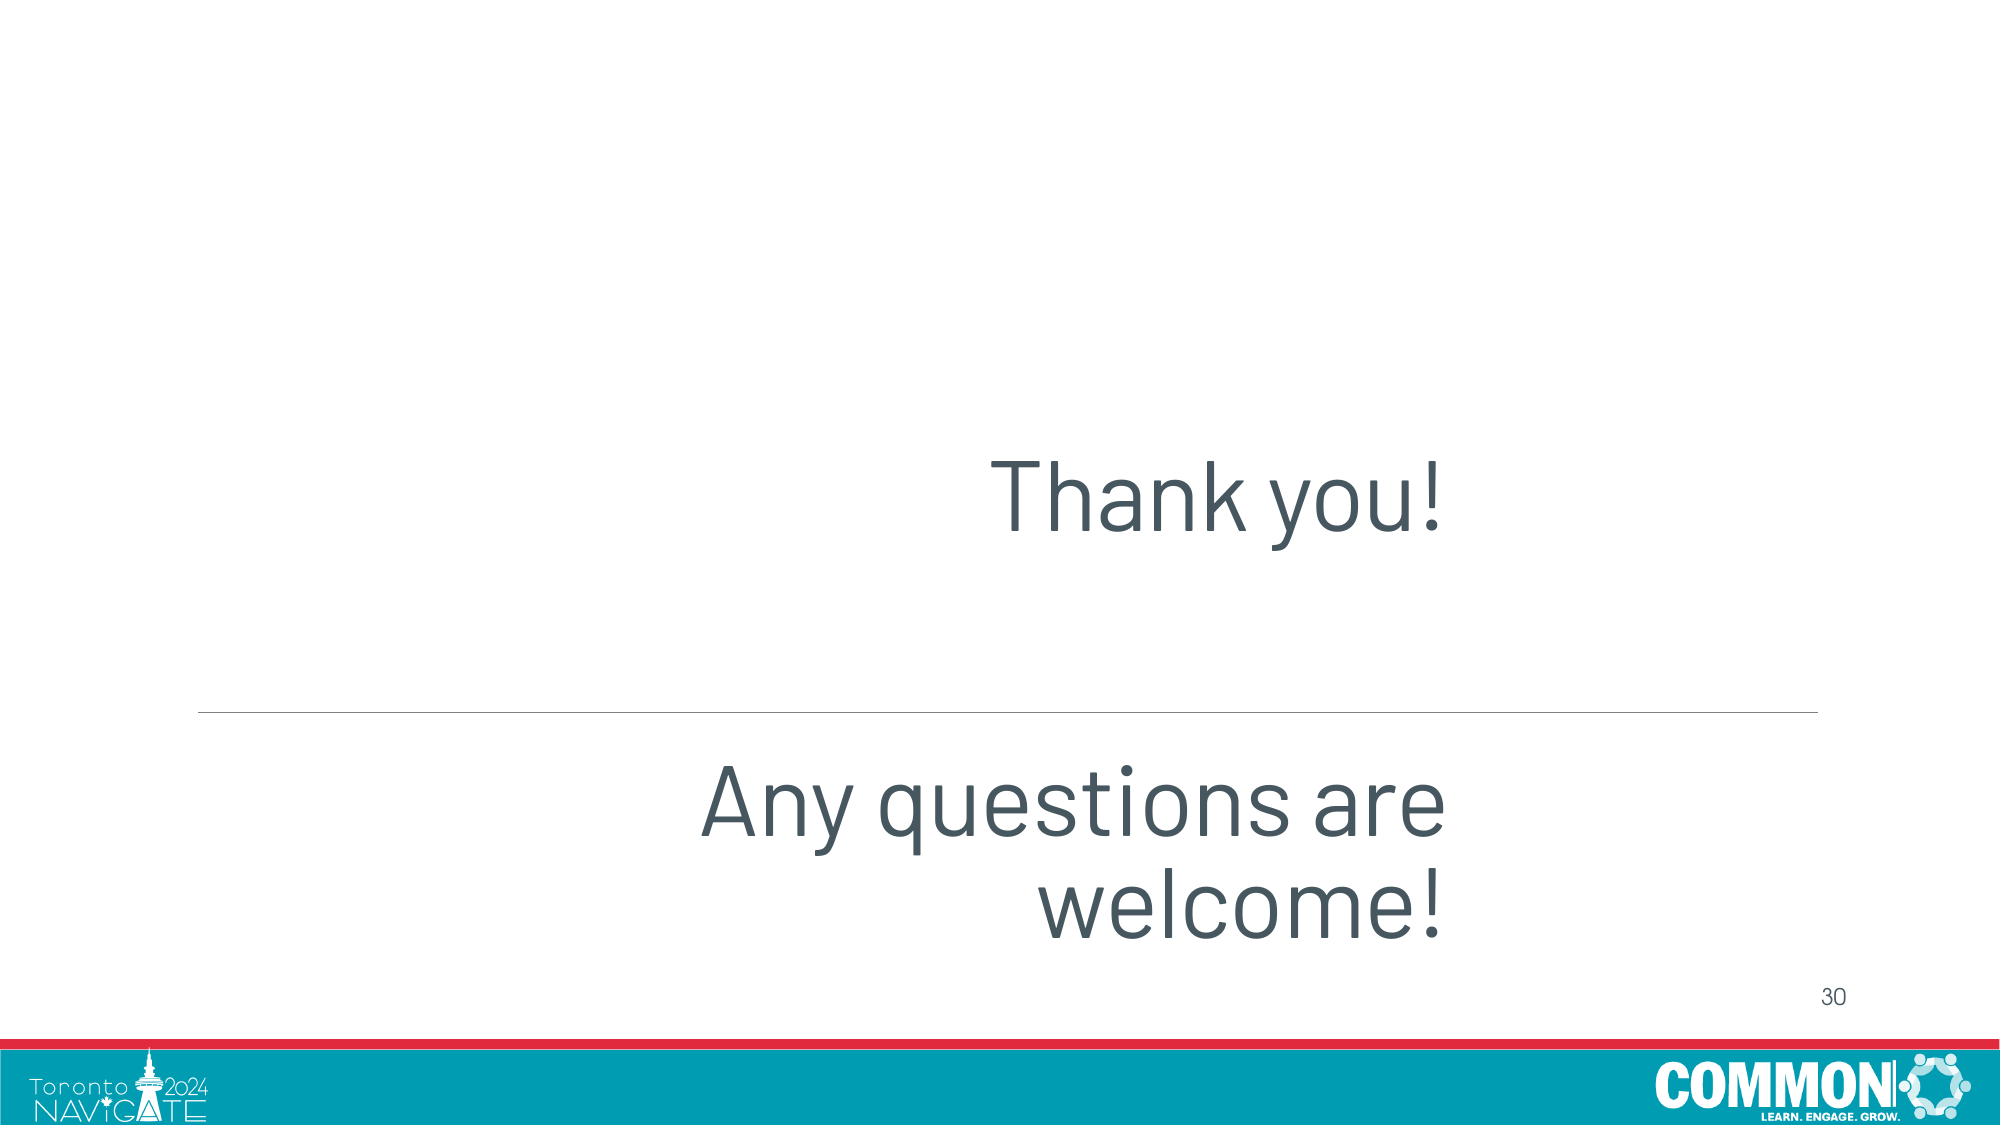

# Thank you! Any questions are welcome!
30